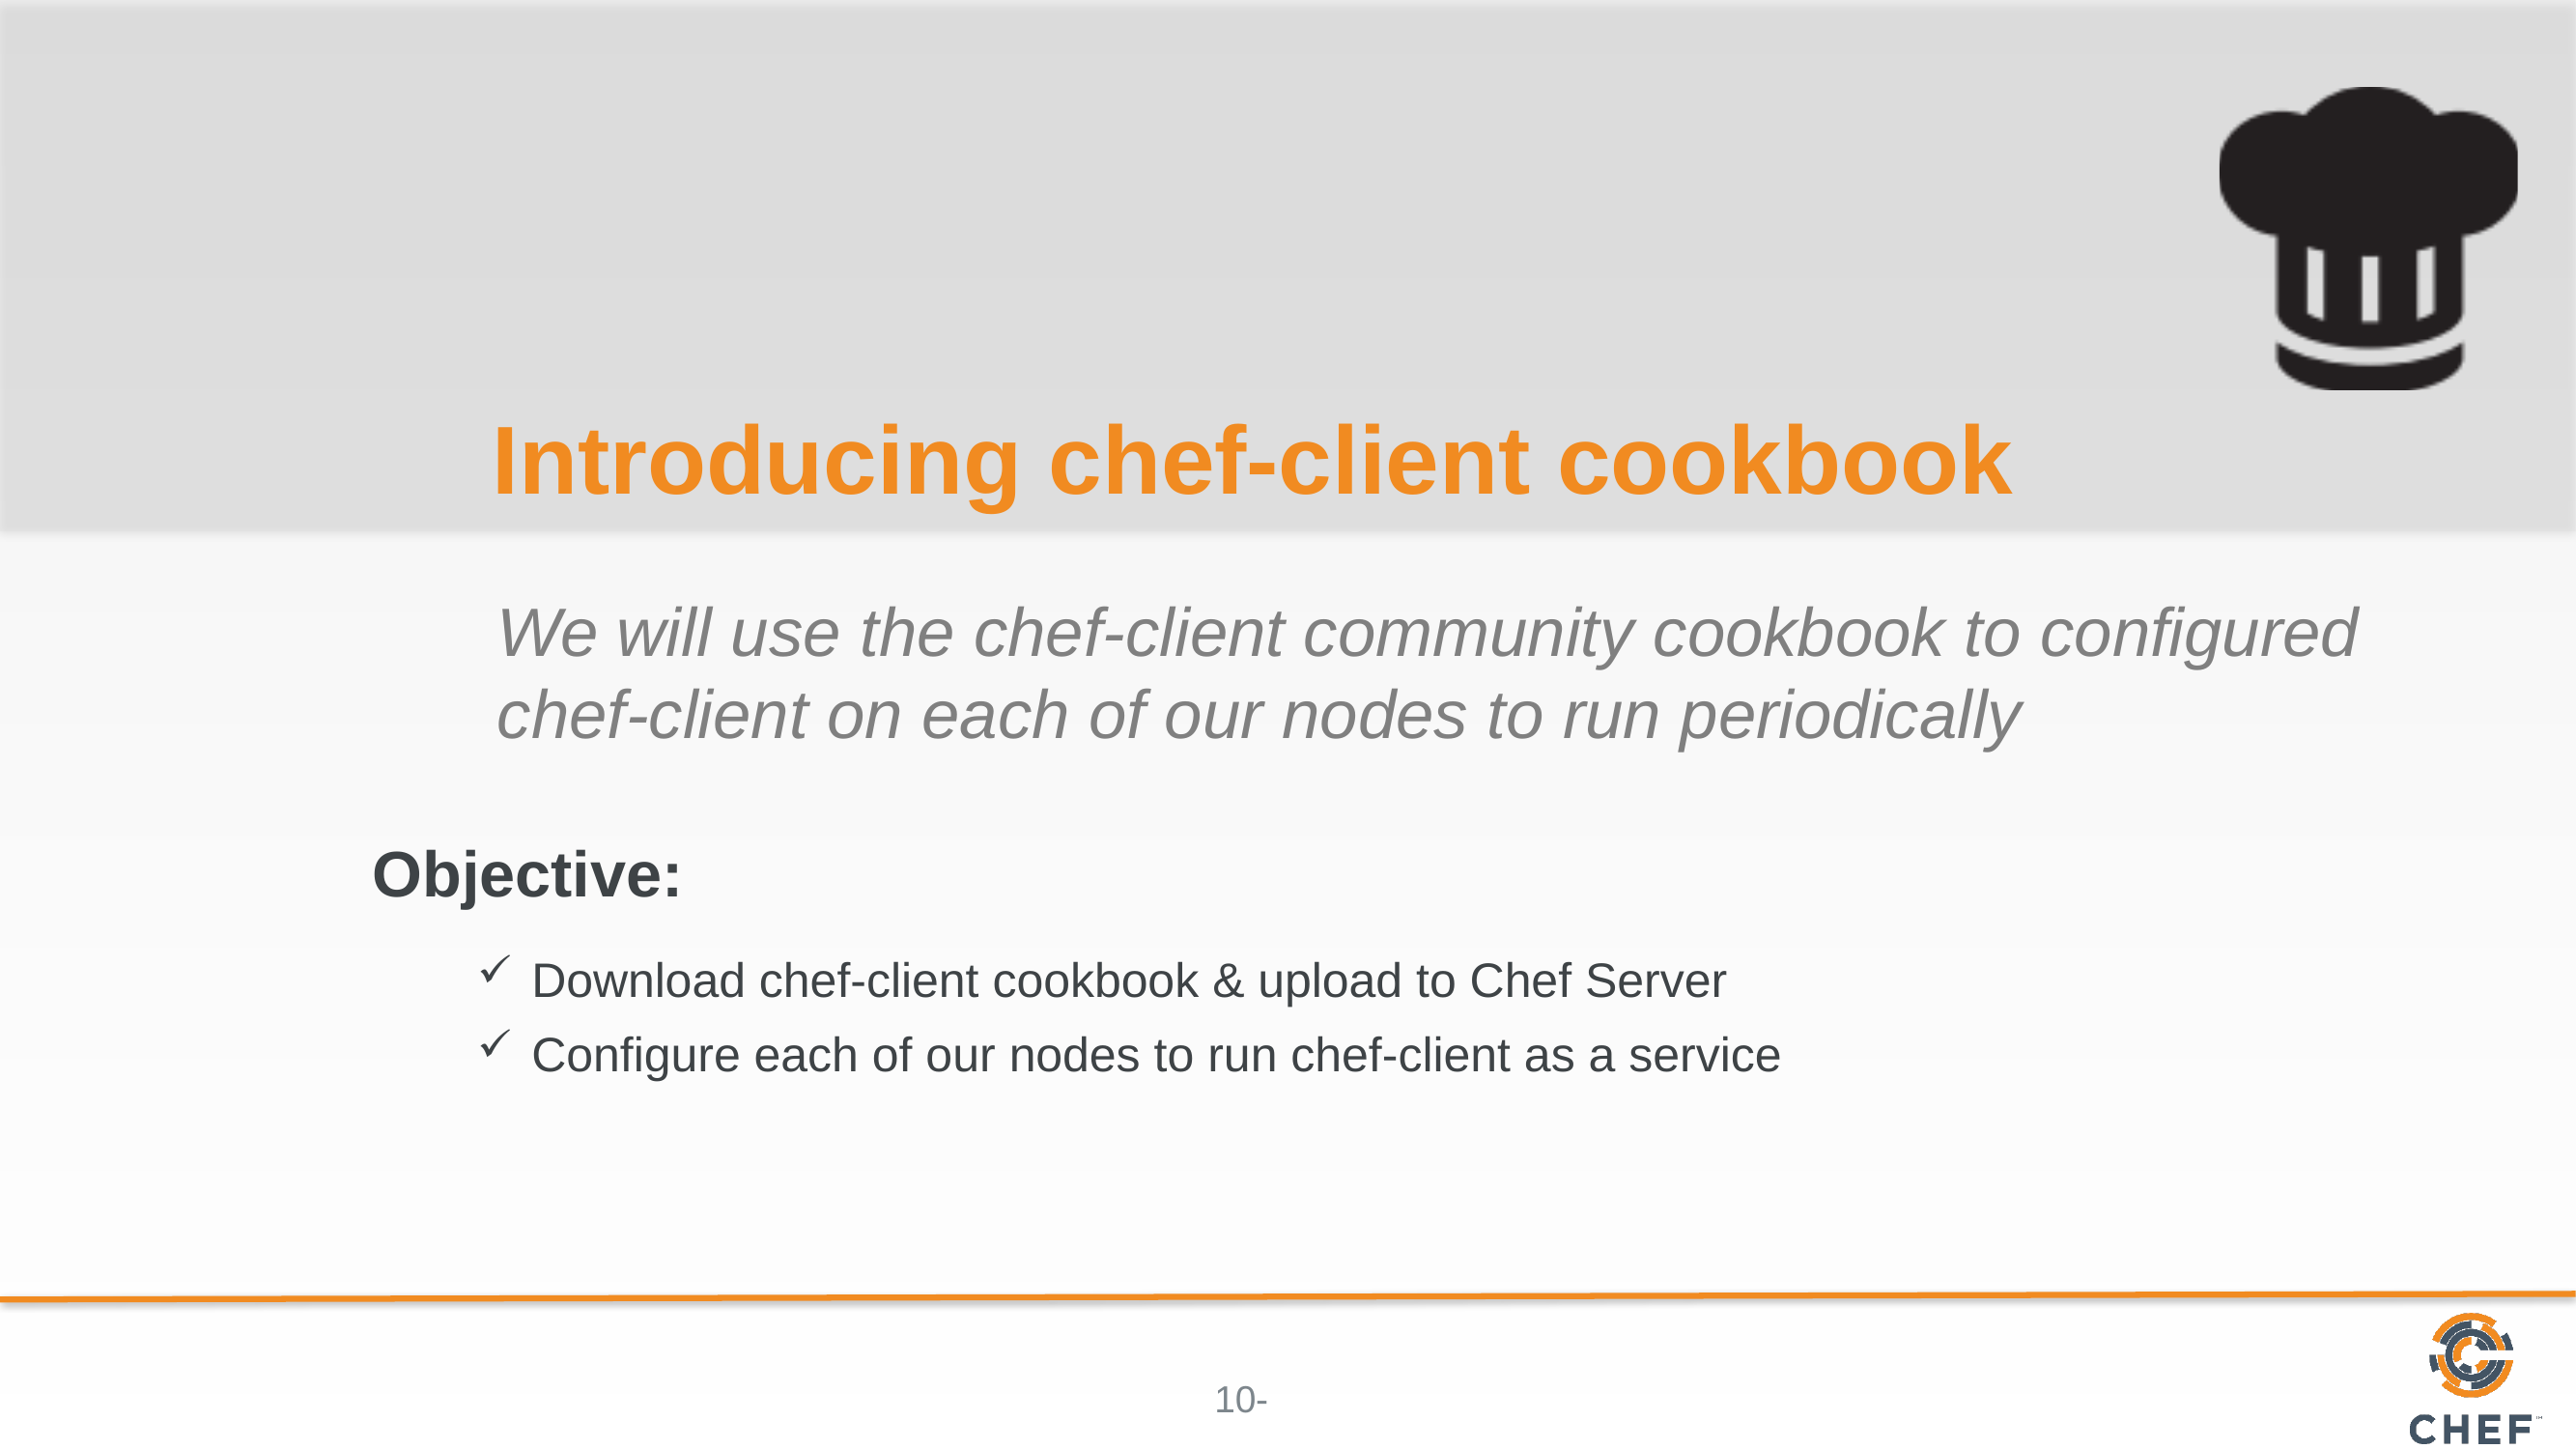

# Introducing chef-client cookbook
We will use the chef-client community cookbook to configured chef-client on each of our nodes to run periodically
Download chef-client cookbook & upload to Chef Server
Configure each of our nodes to run chef-client as a service